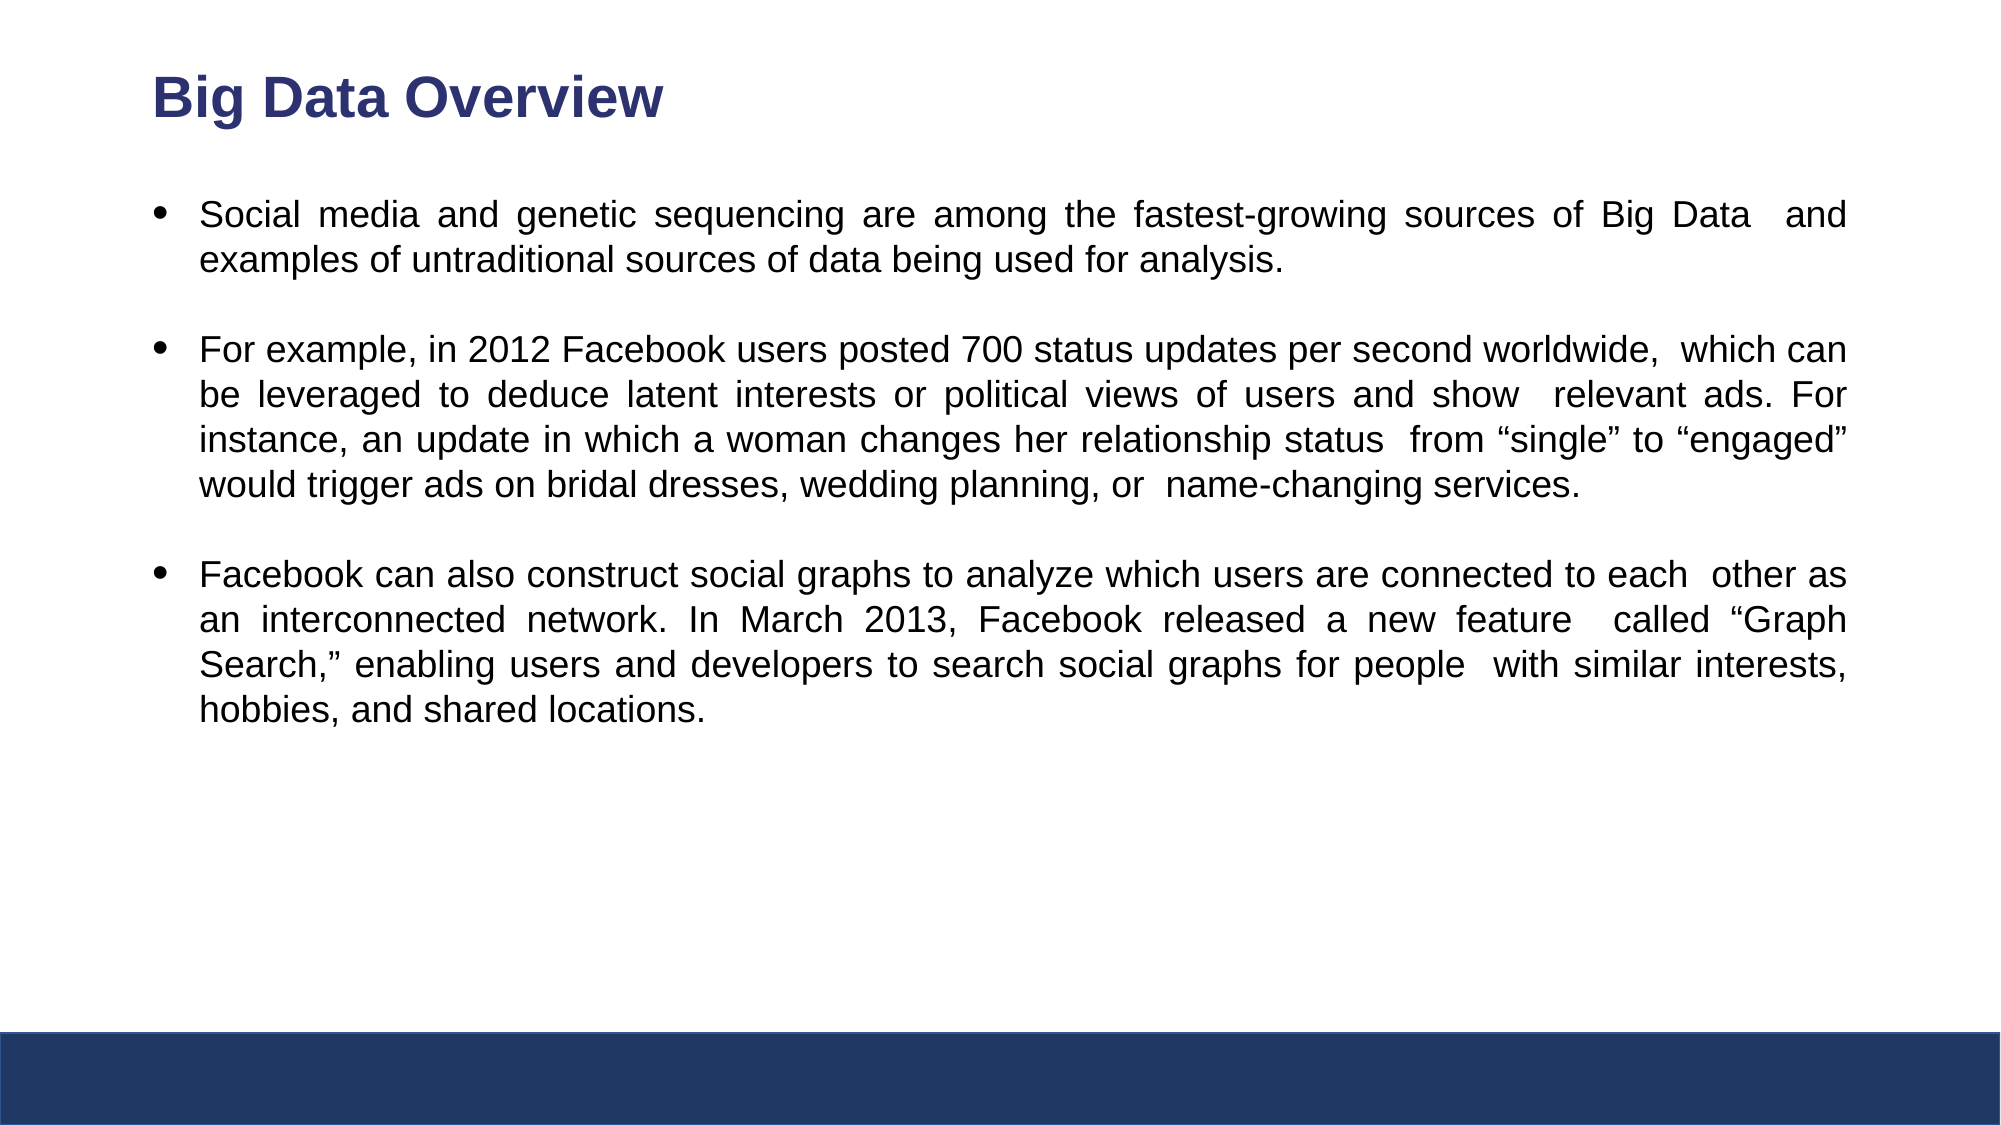

Big Data Overview
Social media and genetic sequencing are among the fastest-growing sources of Big Data  and examples of untraditional sources of data being used for analysis.

For example, in 2012 Facebook users posted 700 status updates per second worldwide,  which can be leveraged to deduce latent interests or political views of users and show  relevant ads. For instance, an update in which a woman changes her relationship status  from “single” to “engaged” would trigger ads on bridal dresses, wedding planning, or  name-changing services.

Facebook can also construct social graphs to analyze which users are connected to each  other as an interconnected network. In March 2013, Facebook released a new feature  called “Graph Search,” enabling users and developers to search social graphs for people  with similar interests, hobbies, and shared locations.

40